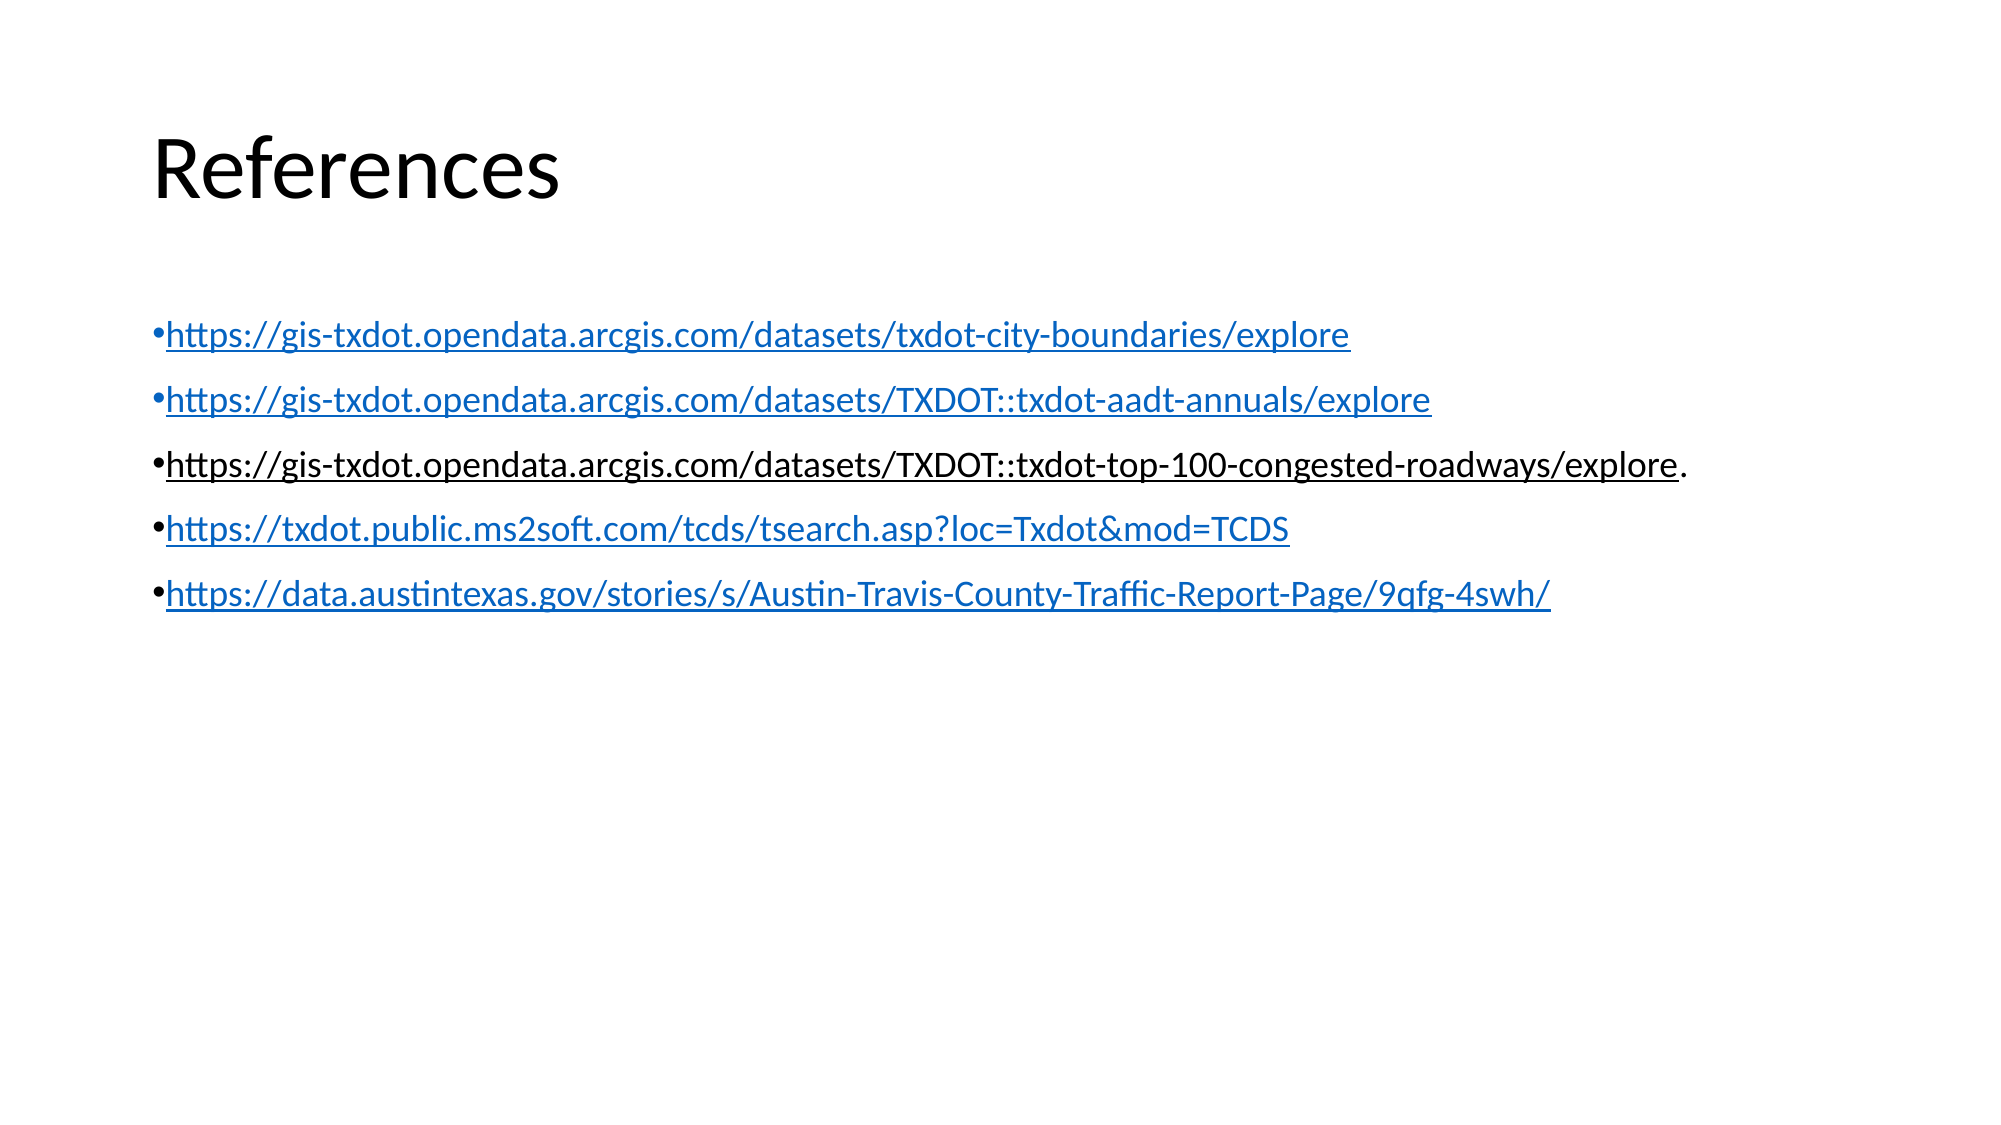

# References
https://gis-txdot.opendata.arcgis.com/datasets/txdot-city-boundaries/explore
https://gis-txdot.opendata.arcgis.com/datasets/TXDOT::txdot-aadt-annuals/explore
https://gis-txdot.opendata.arcgis.com/datasets/TXDOT::txdot-top-100-congested-roadways/explore.
https://txdot.public.ms2soft.com/tcds/tsearch.asp?loc=Txdot&mod=TCDS
https://data.austintexas.gov/stories/s/Austin-Travis-County-Traffic-Report-Page/9qfg-4swh/